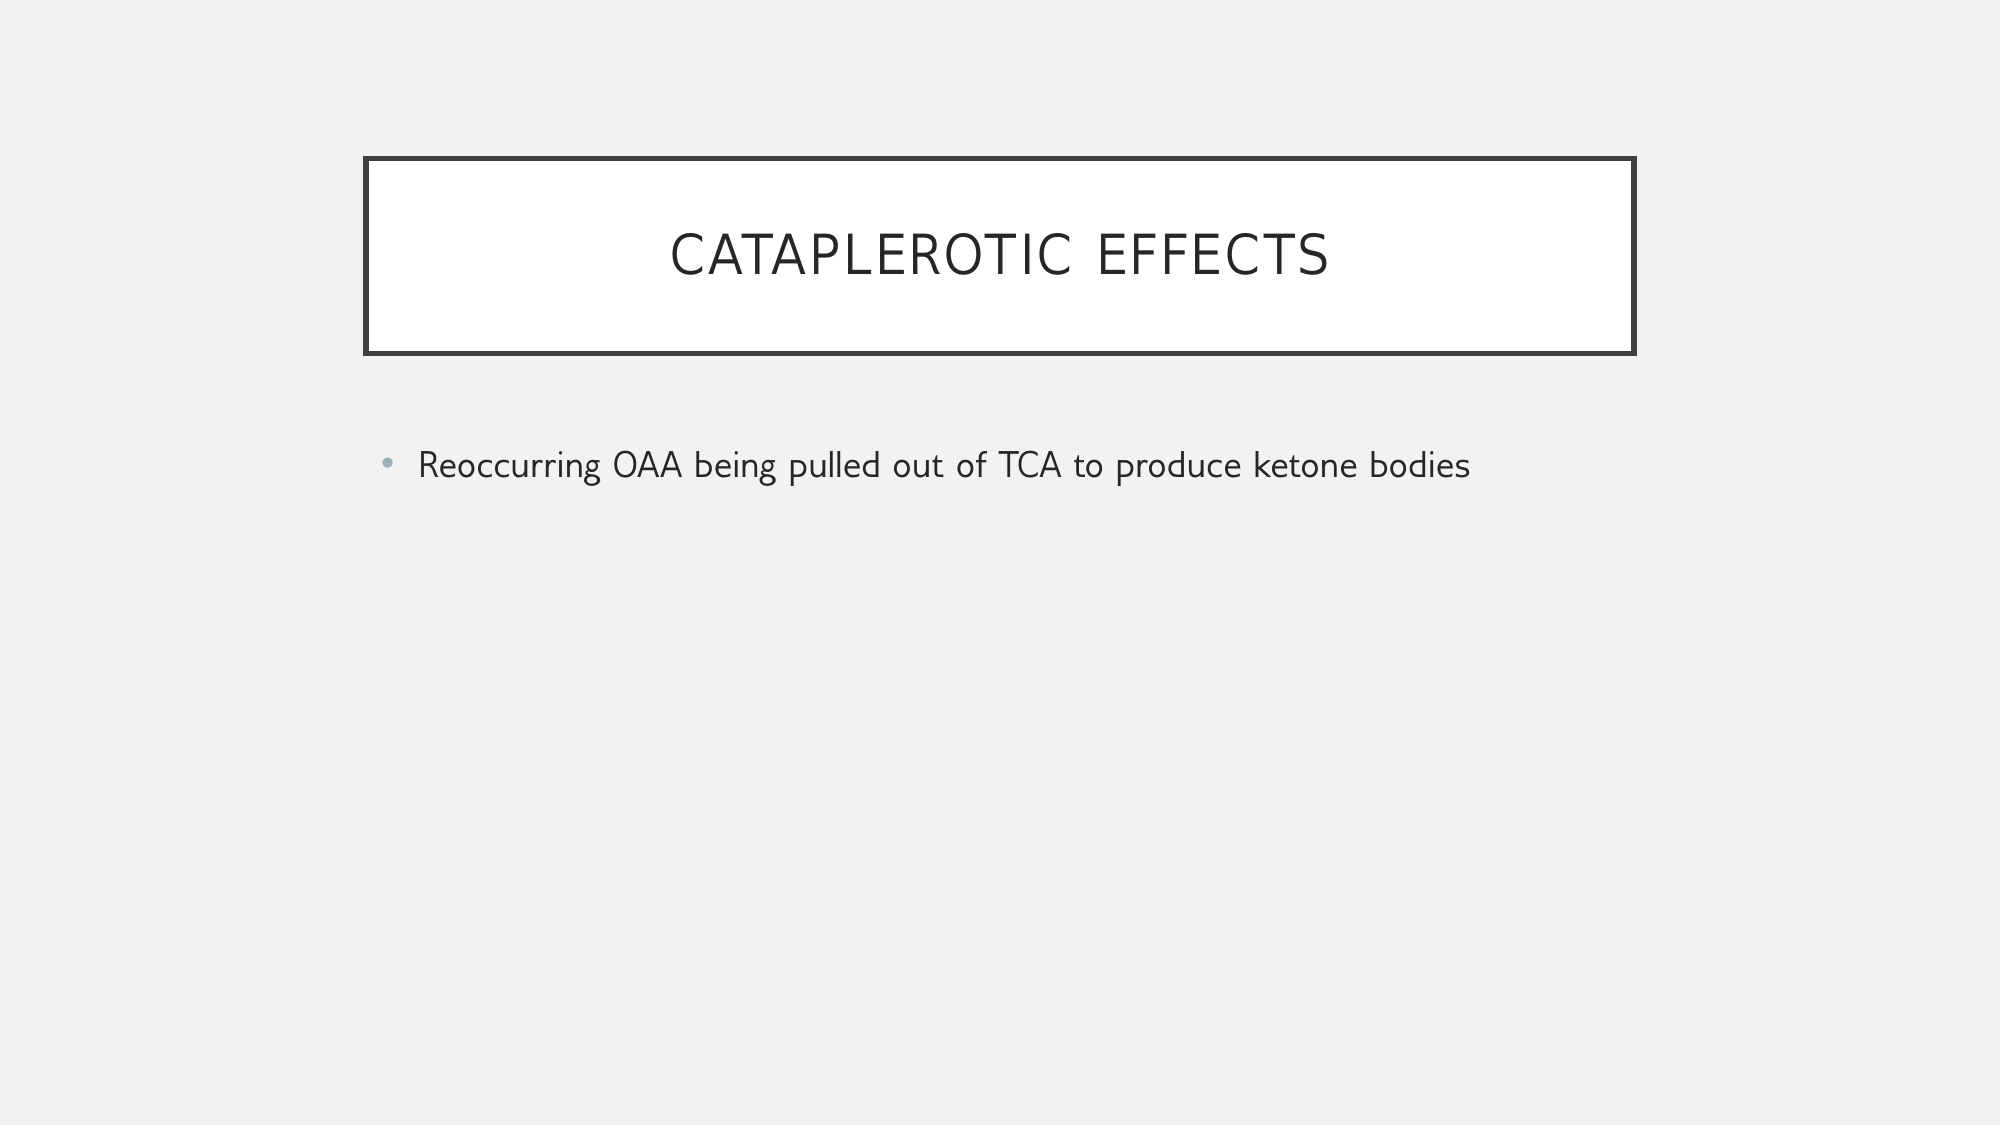

# Cataplerotic effects
Reoccurring OAA being pulled out of TCA to produce ketone bodies